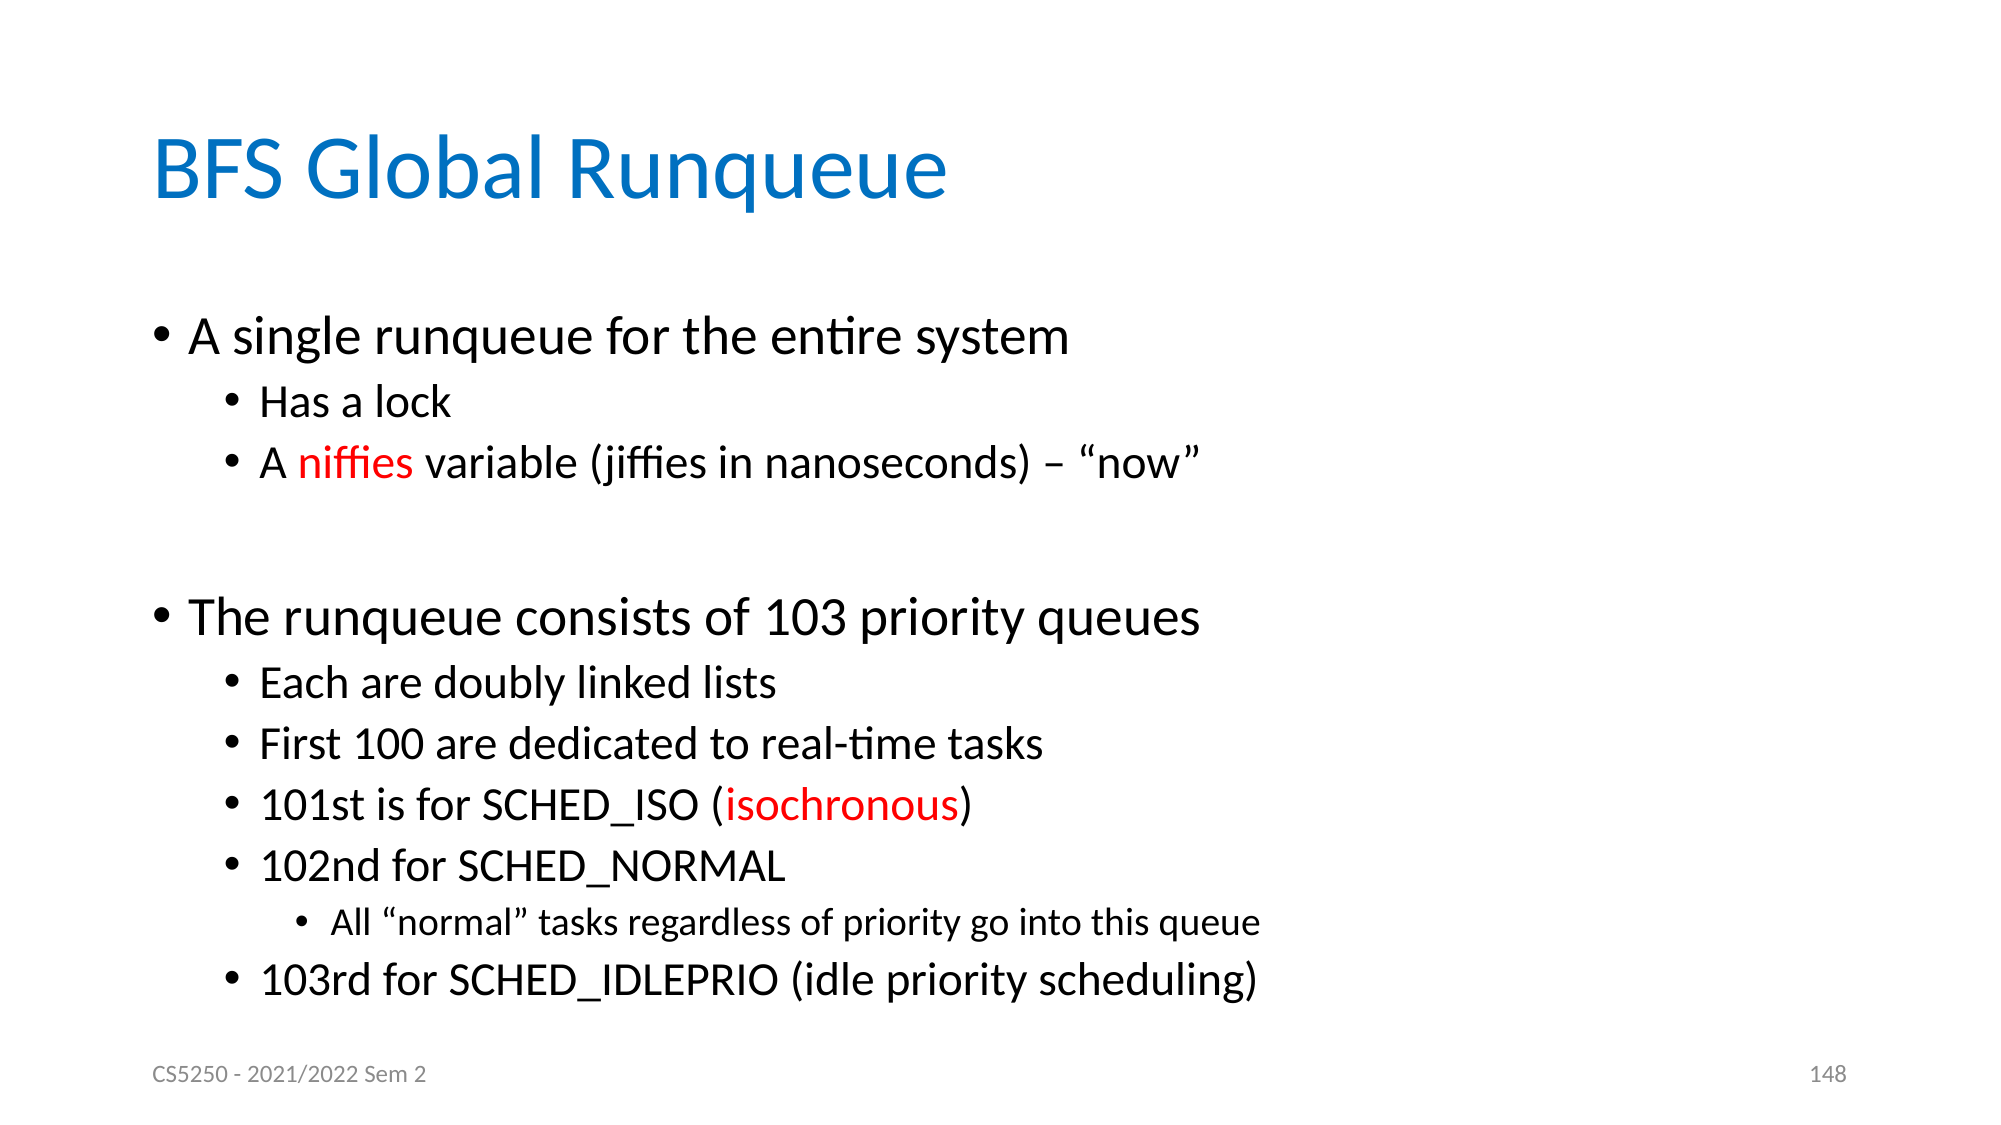

# BFS Global Runqueue
A single runqueue for the entire system
Has a lock
A niffies variable (jiffies in nanoseconds) – “now”

The runqueue consists of 103 priority queues
Each are doubly linked lists
First 100 are dedicated to real-time tasks
101st is for SCHED_ISO (isochronous)
102nd for SCHED_NORMAL
All “normal” tasks regardless of priority go into this queue
103rd for SCHED_IDLEPRIO (idle priority scheduling)
CS5250 - 2021/2022 Sem 2
148